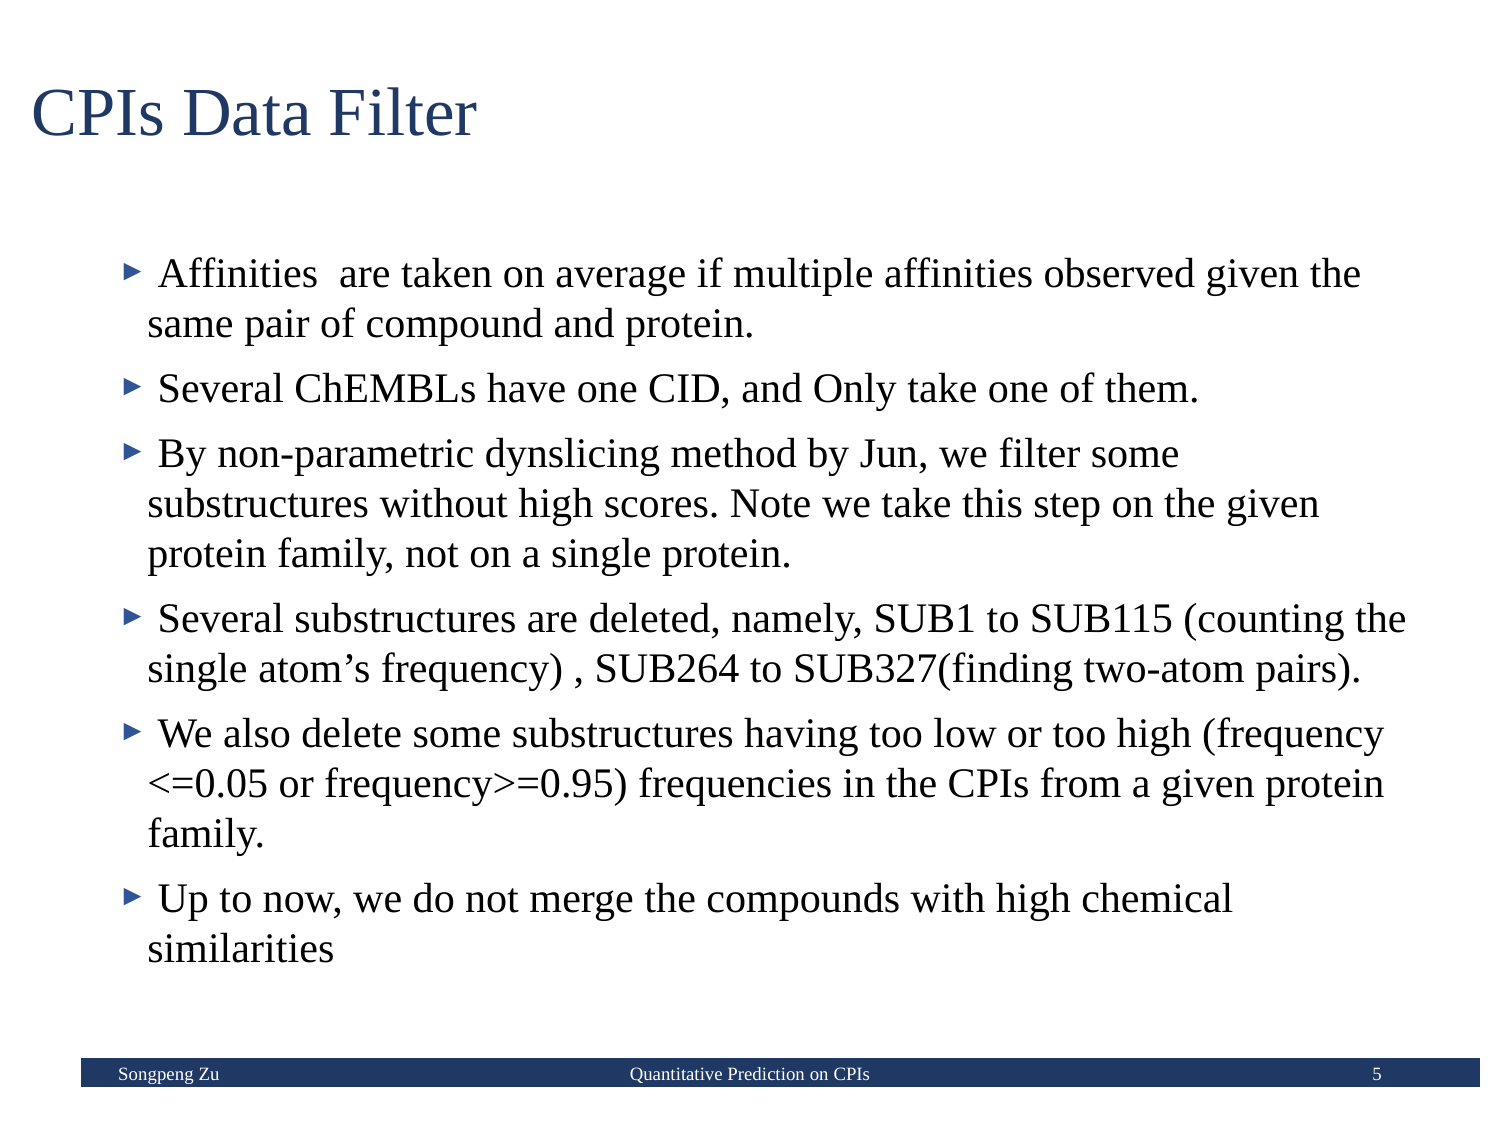

# CPIs Data Filter
 Affinities  are taken on average if multiple affinities observed given the same pair of compound and protein.
 Several ChEMBLs have one CID, and Only take one of them.
 By non-parametric dynslicing method by Jun, we filter some substructures without high scores. Note we take this step on the given protein family, not on a single protein.
 Several substructures are deleted, namely, SUB1 to SUB115 (counting the single atom’s frequency) , SUB264 to SUB327(finding two-atom pairs).
 We also delete some substructures having too low or too high (frequency <=0.05 or frequency>=0.95) frequencies in the CPIs from a given protein family.
 Up to now, we do not merge the compounds with high chemical similarities
Songpeng Zu
Quantitative Prediction on CPIs
5